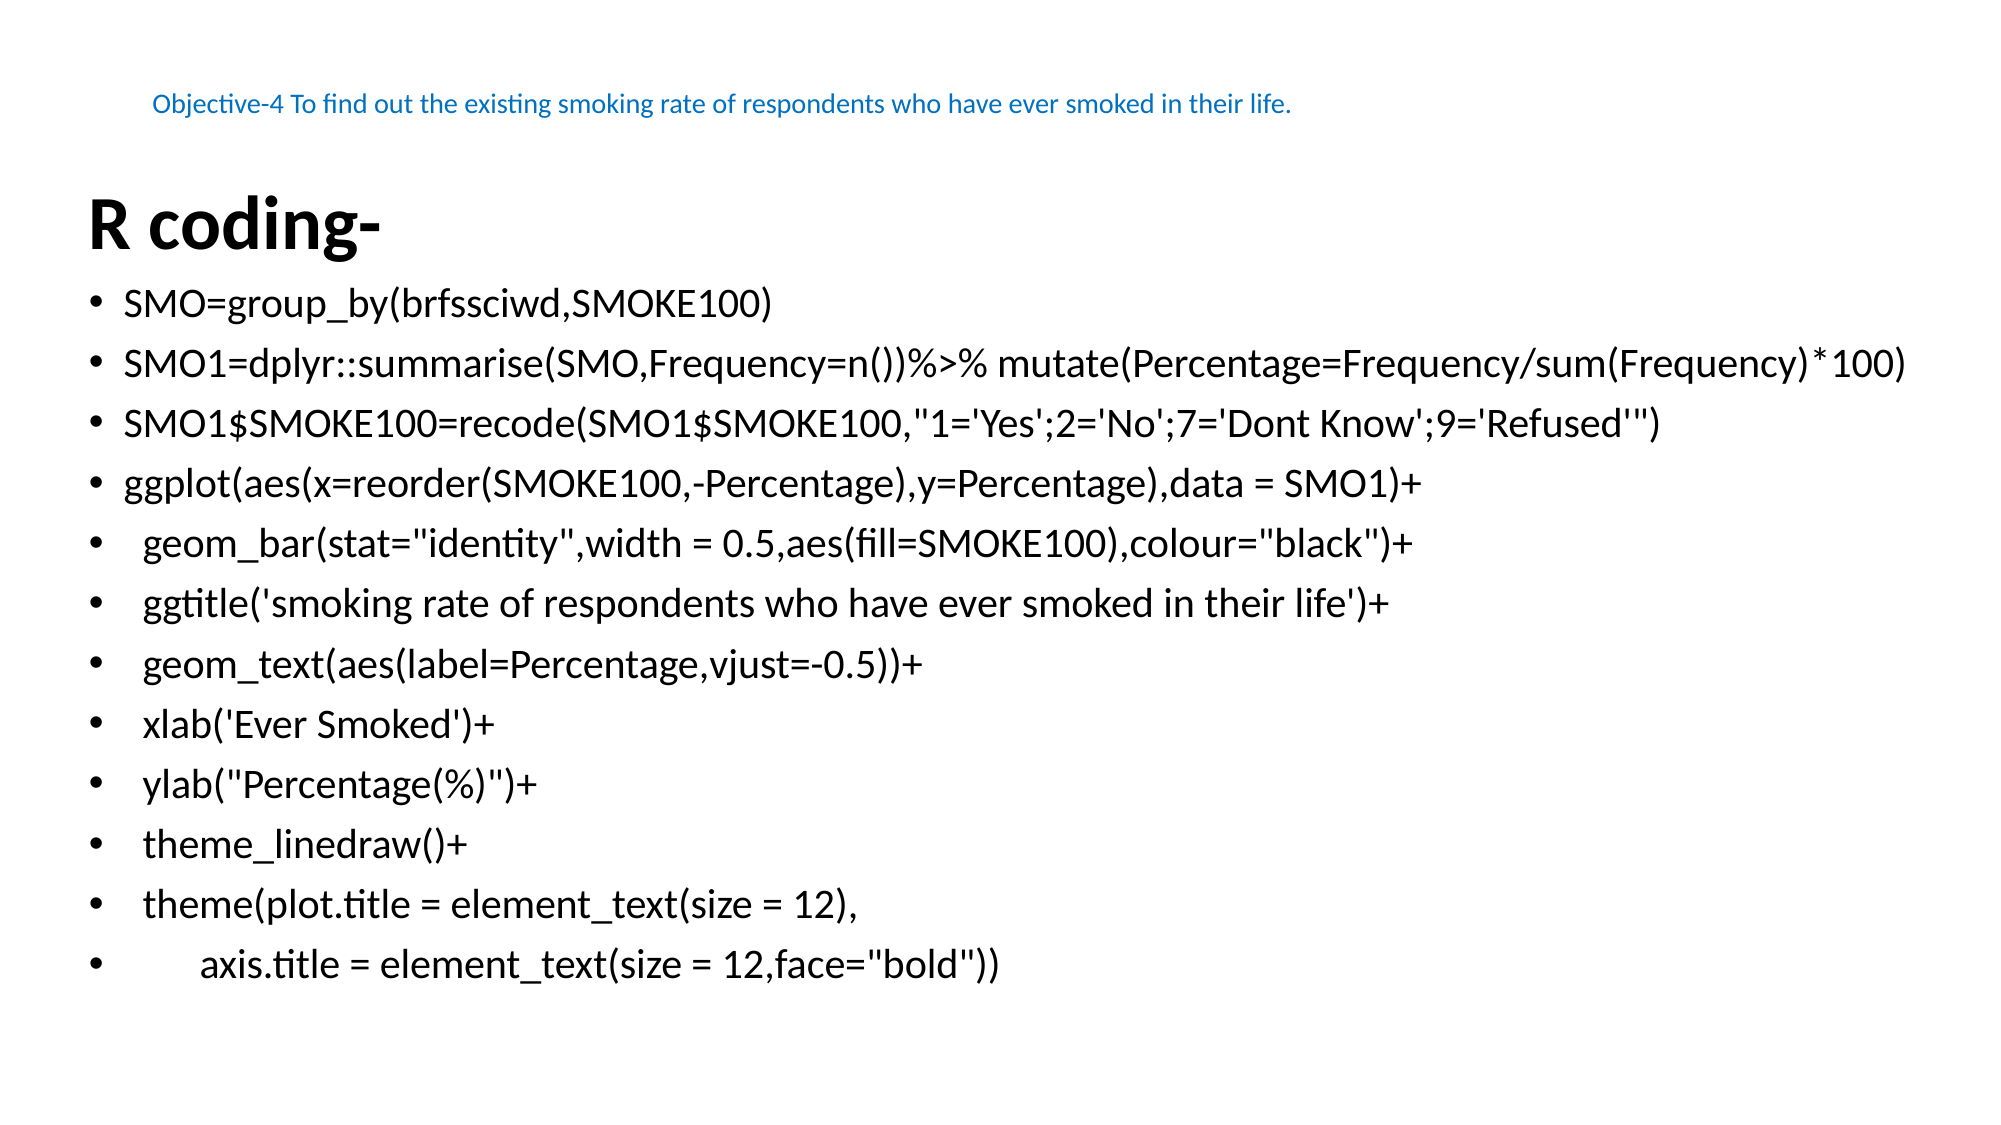

# Objective-4 To find out the existing smoking rate of respondents who have ever smoked in their life.
R coding-
SMO=group_by(brfssciwd,SMOKE100)
SMO1=dplyr::summarise(SMO,Frequency=n())%>% mutate(Percentage=Frequency/sum(Frequency)*100)
SMO1$SMOKE100=recode(SMO1$SMOKE100,"1='Yes';2='No';7='Dont Know';9='Refused'")
ggplot(aes(x=reorder(SMOKE100,-Percentage),y=Percentage),data = SMO1)+
  geom_bar(stat="identity",width = 0.5,aes(fill=SMOKE100),colour="black")+
  ggtitle('smoking rate of respondents who have ever smoked in their life')+
  geom_text(aes(label=Percentage,vjust=-0.5))+
  xlab('Ever Smoked')+
  ylab("Percentage(%)")+
  theme_linedraw()+
  theme(plot.title = element_text(size = 12),
        axis.title = element_text(size = 12,face="bold"))